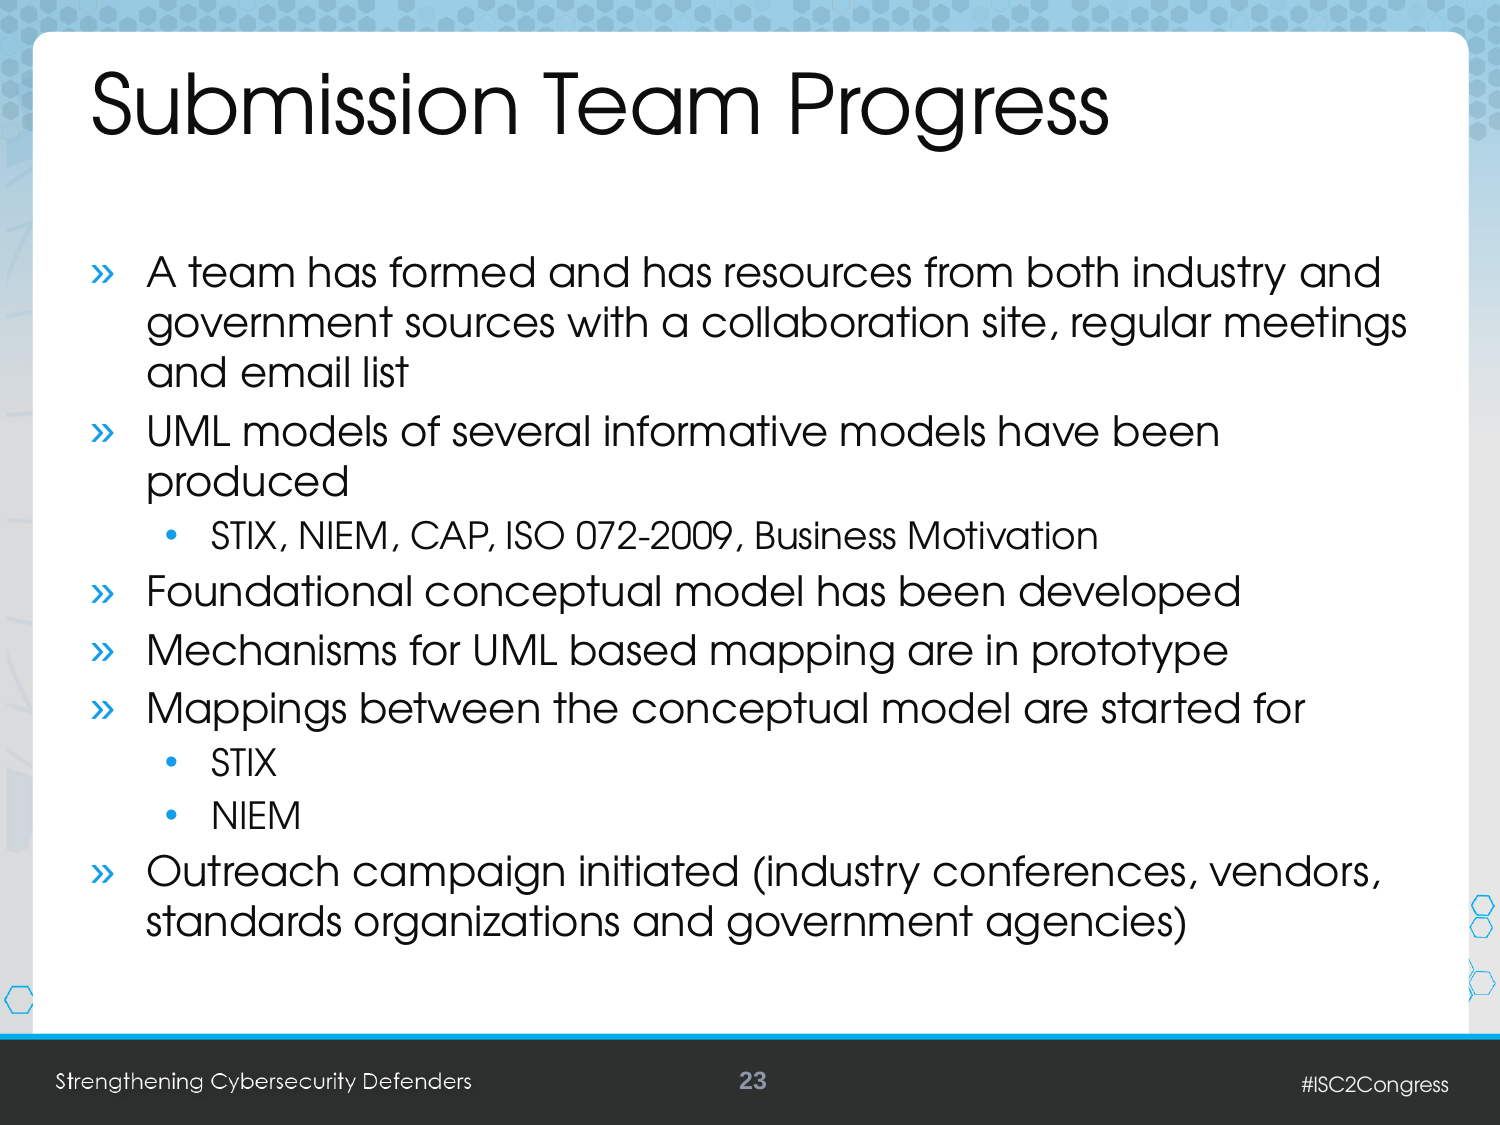

# Submission Team Progress
A team has formed and has resources from both industry and government sources with a collaboration site, regular meetings and email list
UML models of several informative models have been produced
STIX, NIEM, CAP, ISO 072-2009, Business Motivation
Foundational conceptual model has been developed
Mechanisms for UML based mapping are in prototype
Mappings between the conceptual model are started for
STIX
NIEM
Outreach campaign initiated (industry conferences, vendors, standards organizations and government agencies)